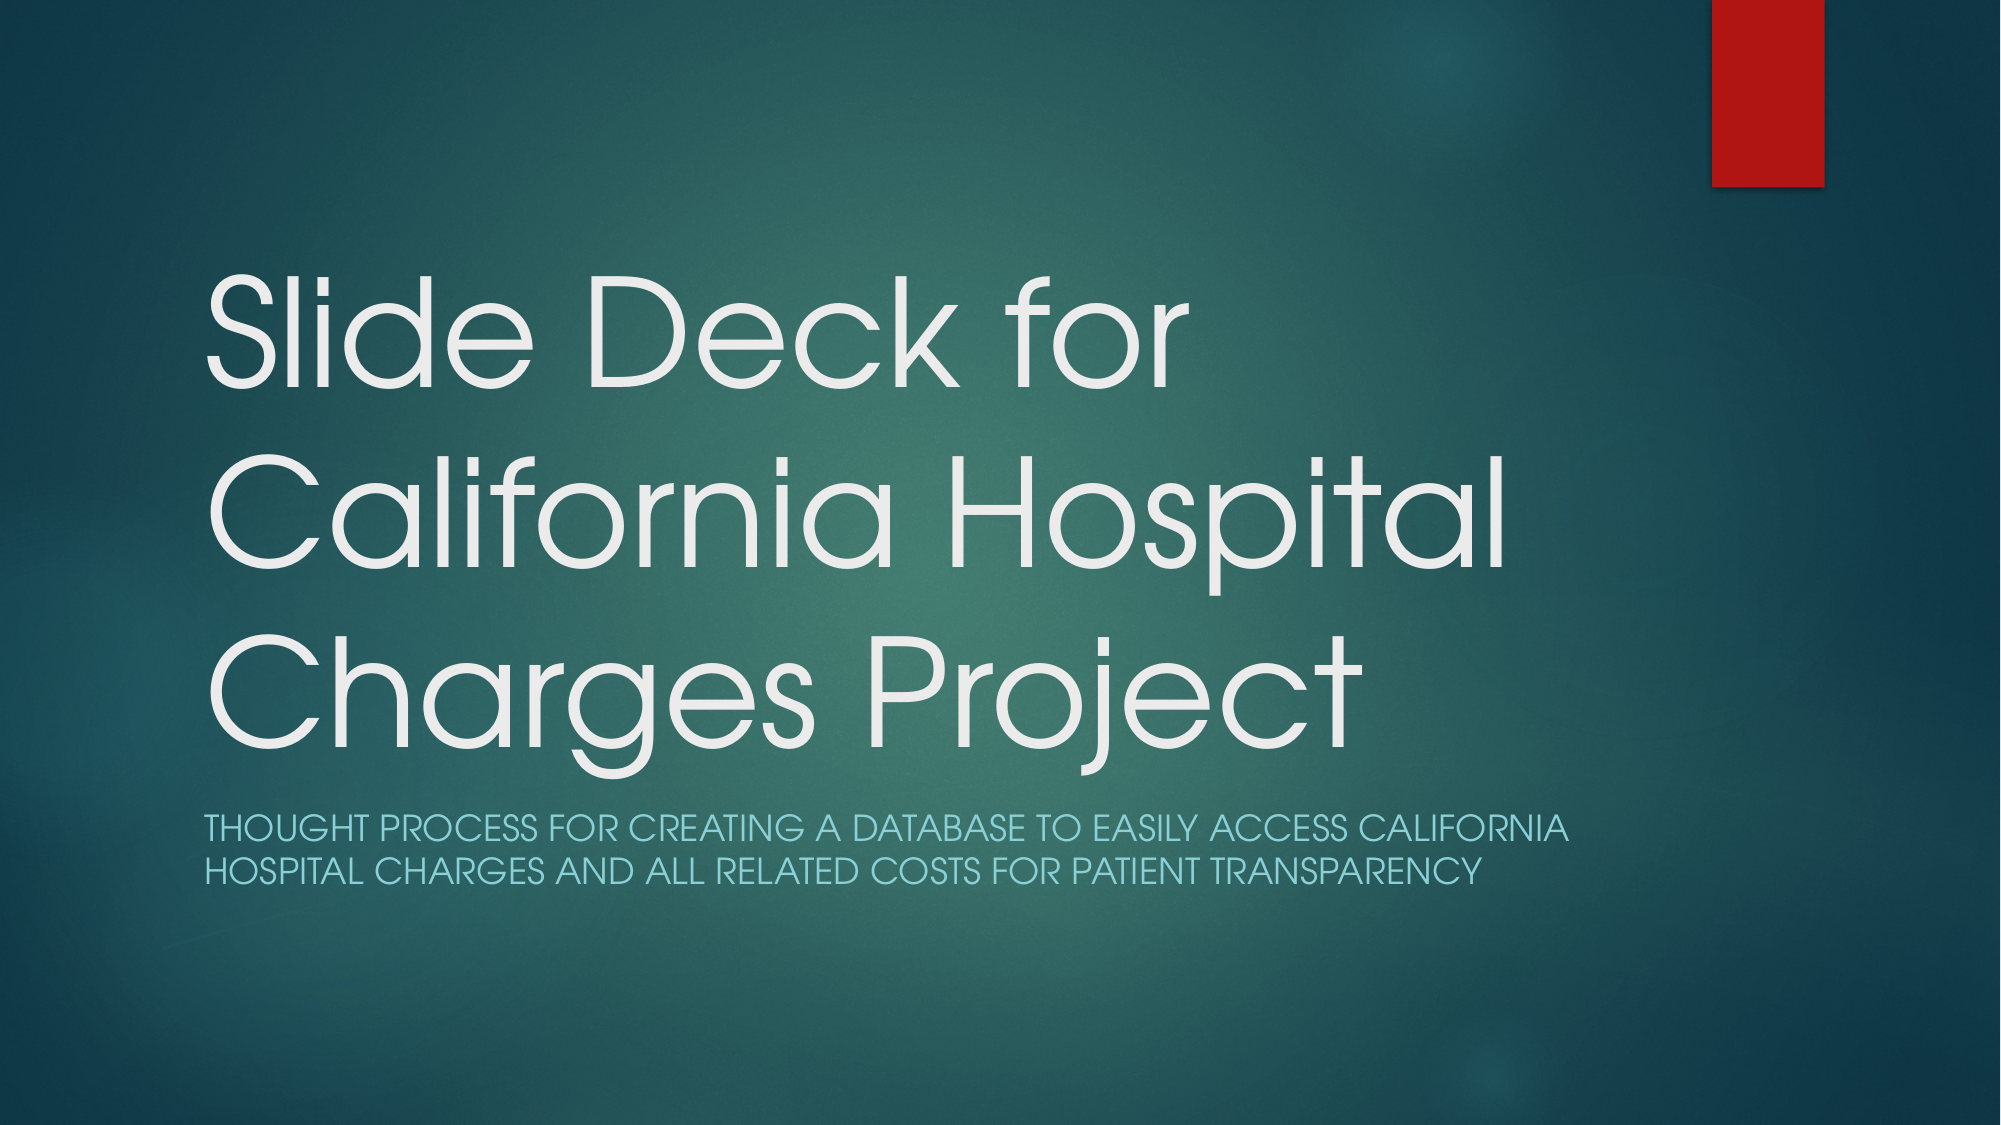

# Slide Deck for California Hospital Charges Project
Thought process for creating a Database to easily access California hospital charges and all related costs for patient transparency